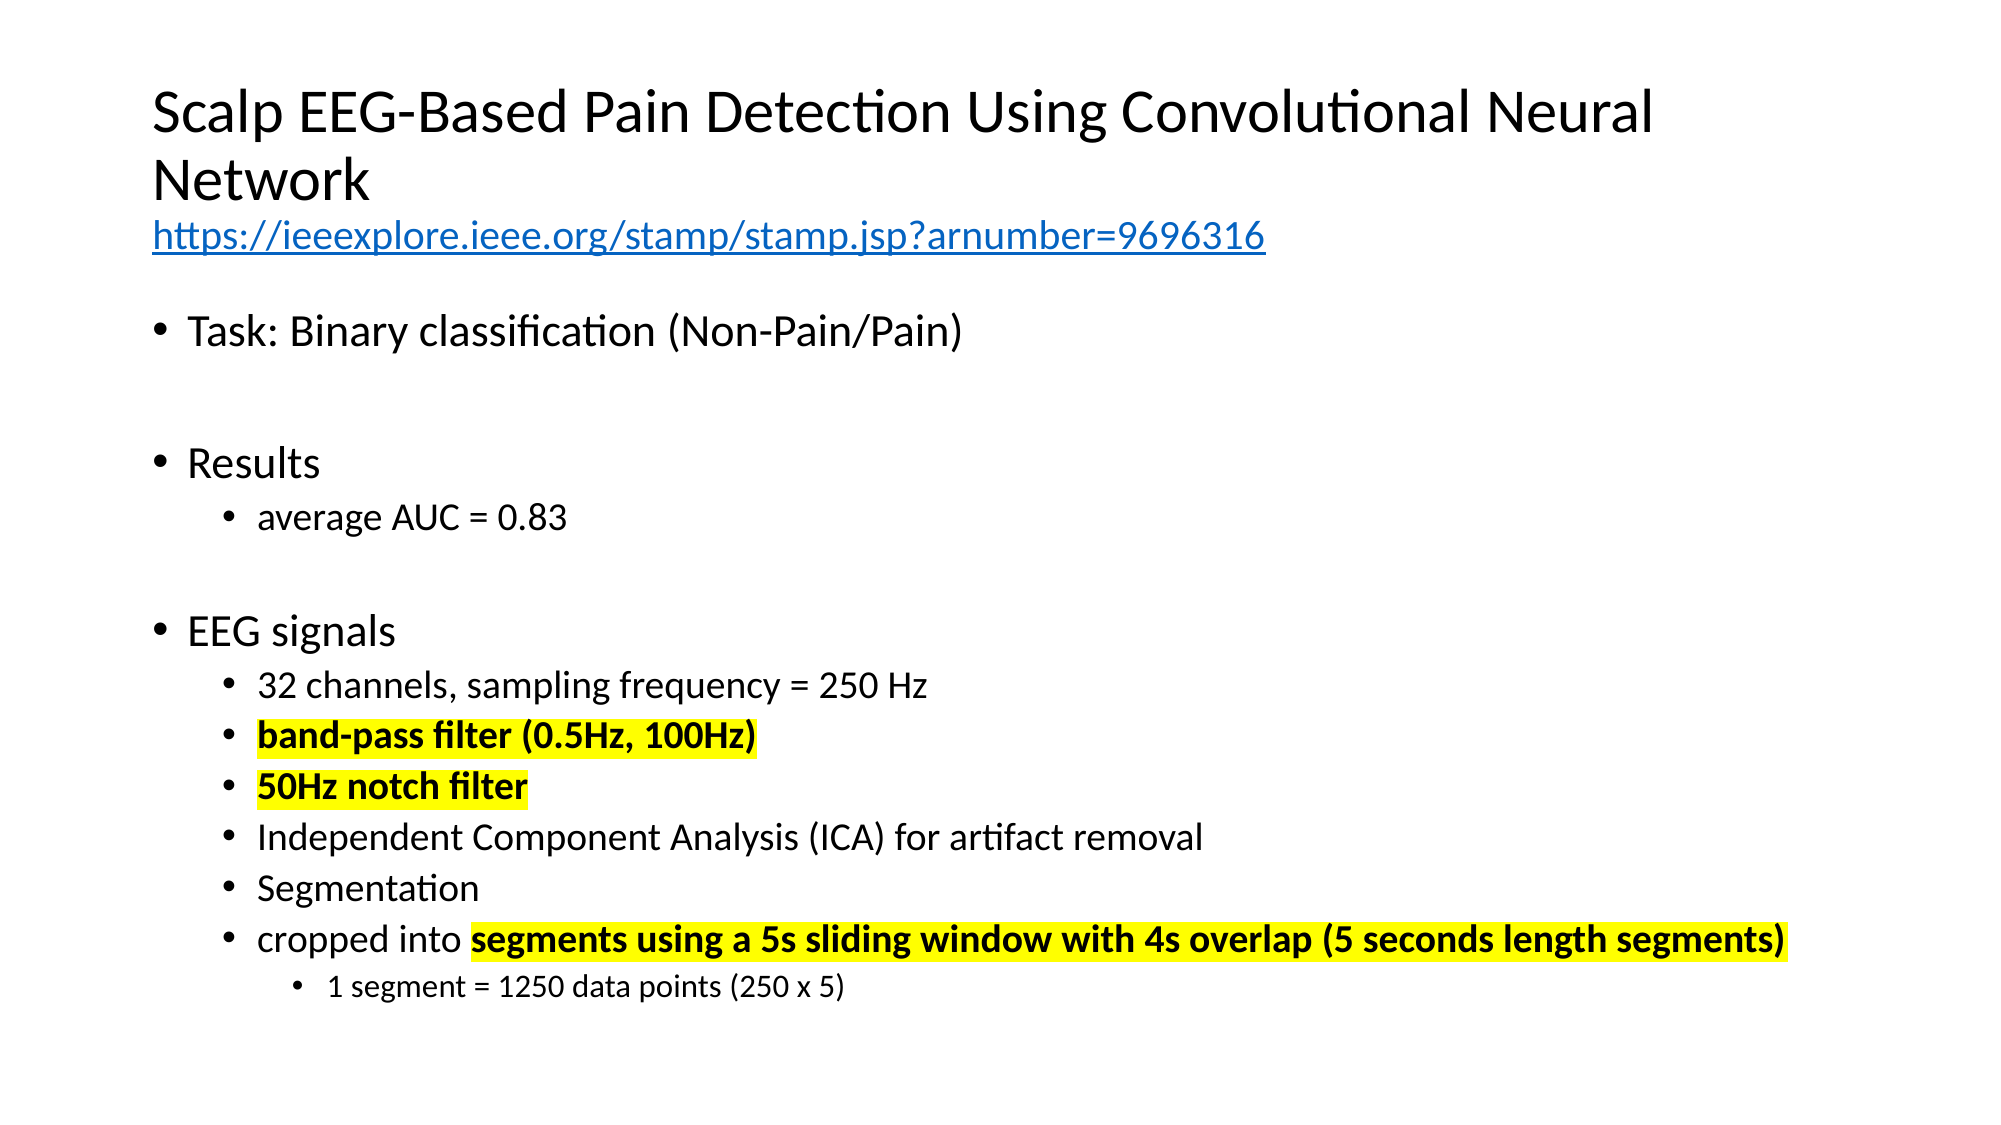

# Scalp EEG-Based Pain Detection Using Convolutional Neural Network https://ieeexplore.ieee.org/stamp/stamp.jsp?arnumber=9696316
Task: Binary classification (Non-Pain/Pain)

Results
average AUC = 0.83

EEG signals
32 channels, sampling frequency = 250 Hz
band-pass filter (0.5Hz, 100Hz)
50Hz notch filter
Independent Component Analysis (ICA) for artifact removal
Segmentation
cropped into segments using a 5s sliding window with 4s overlap (5 seconds length segments)
1 segment = 1250 data points (250 x 5)